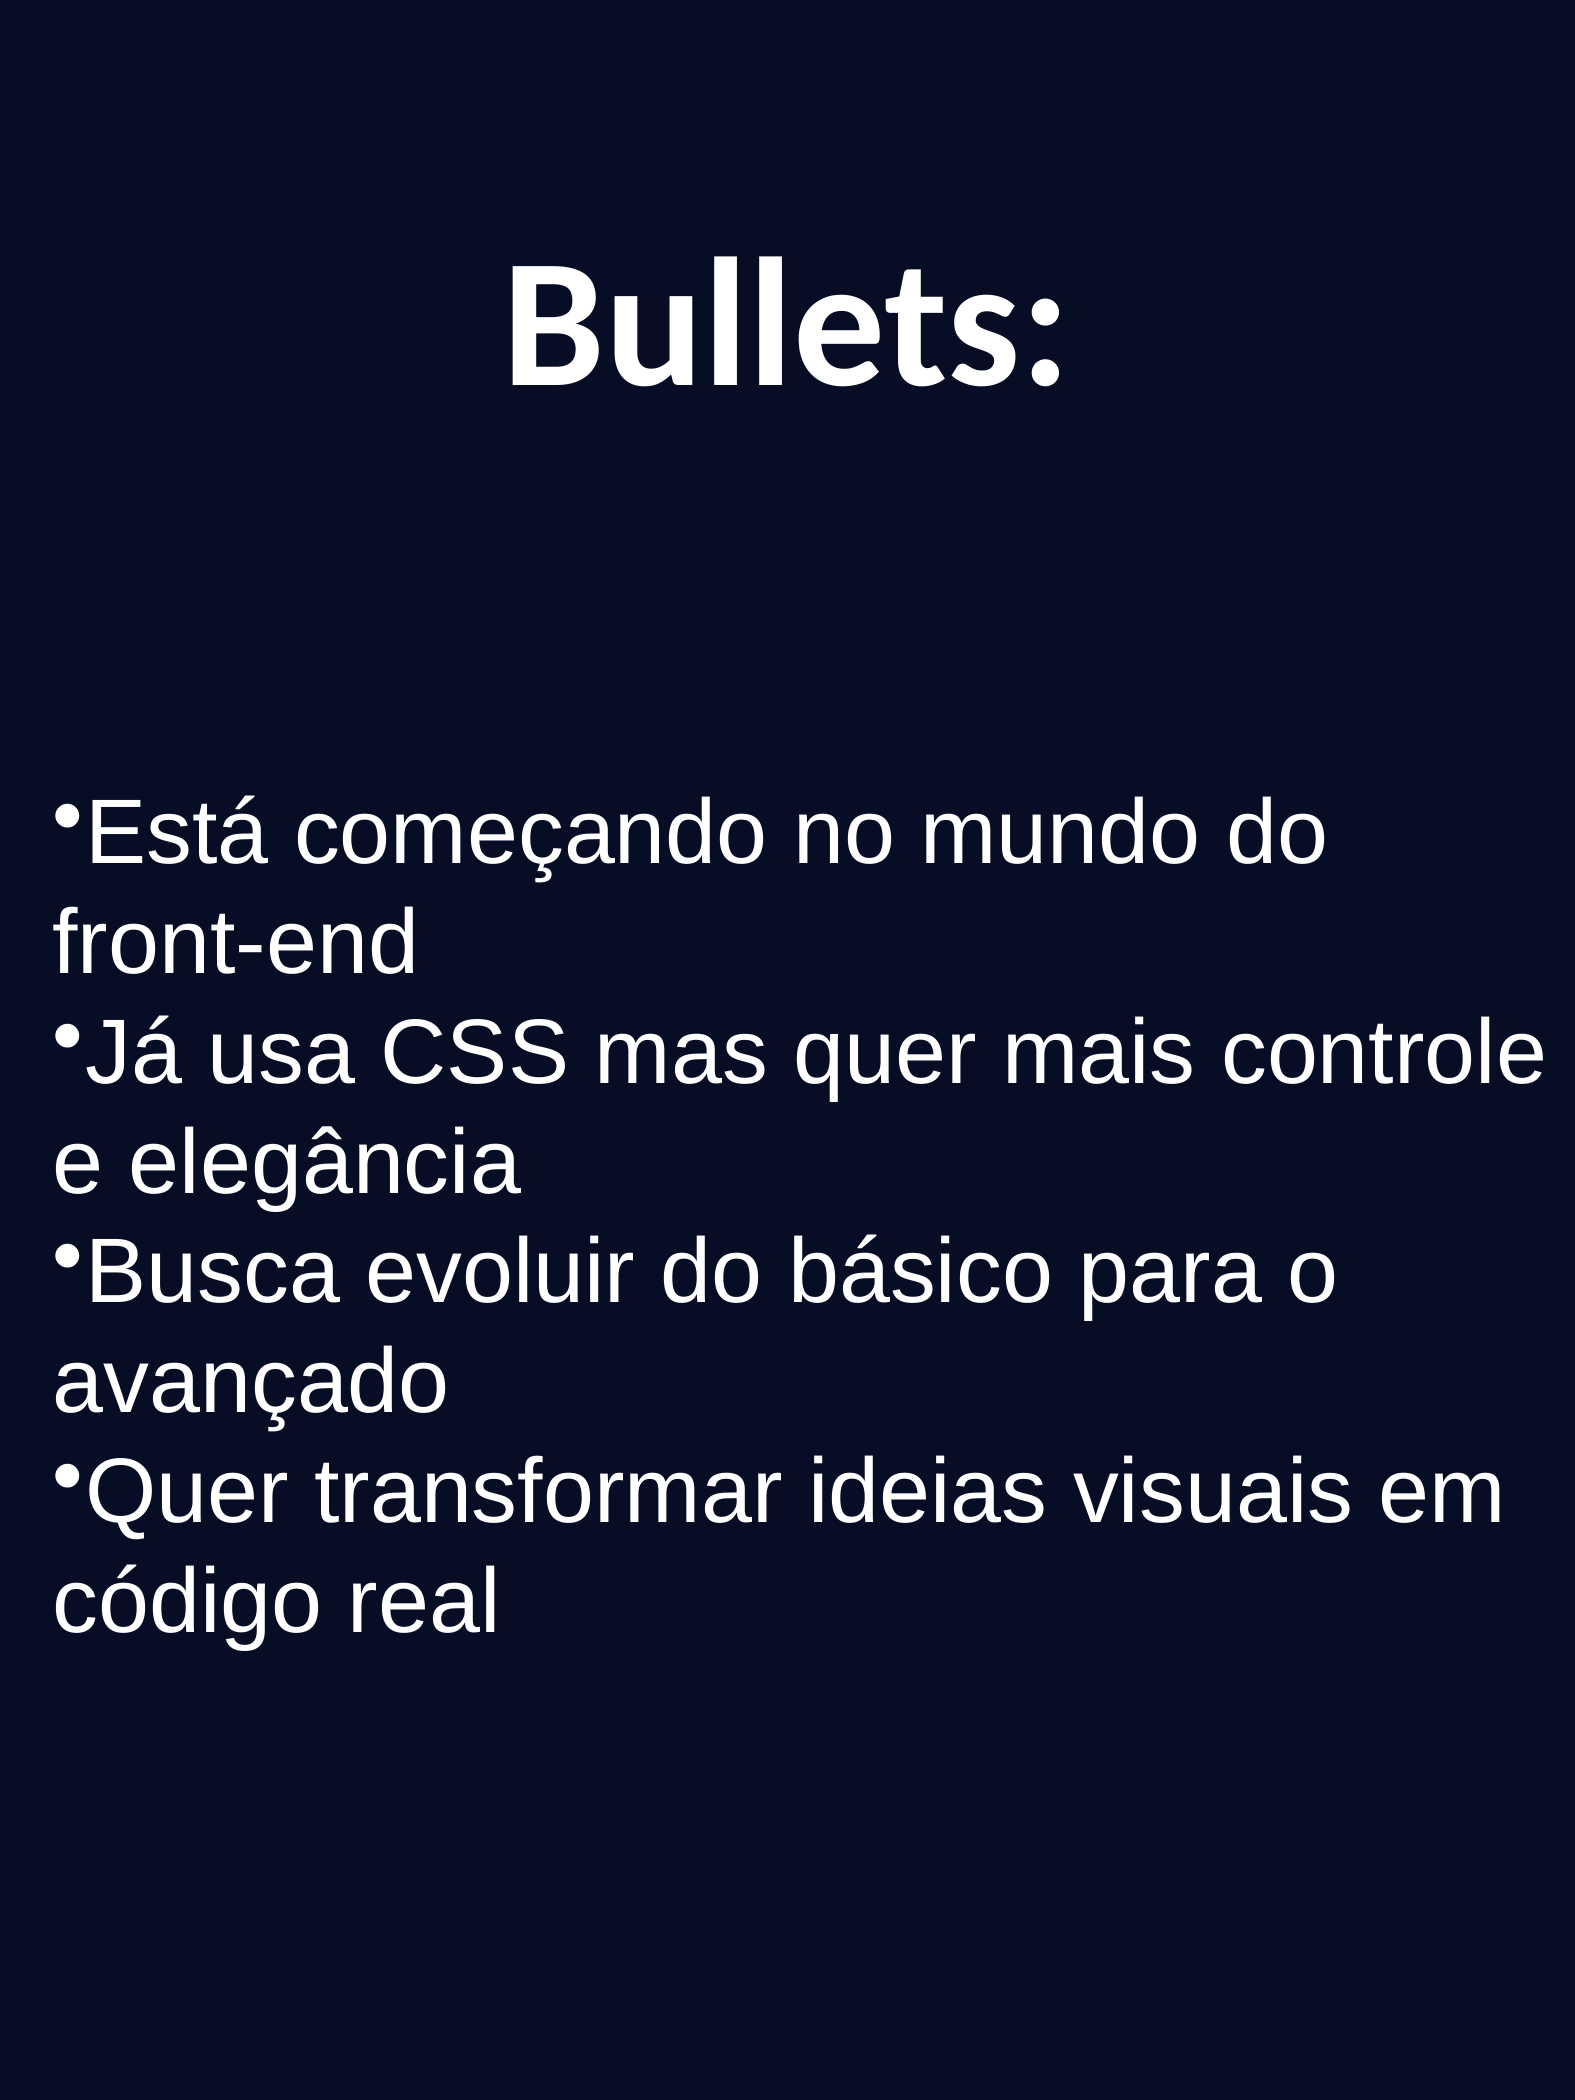

Bullets:
Está começando no mundo do front-end
Já usa CSS mas quer mais controle e elegância
Busca evoluir do básico para o avançado
Quer transformar ideias visuais em código real